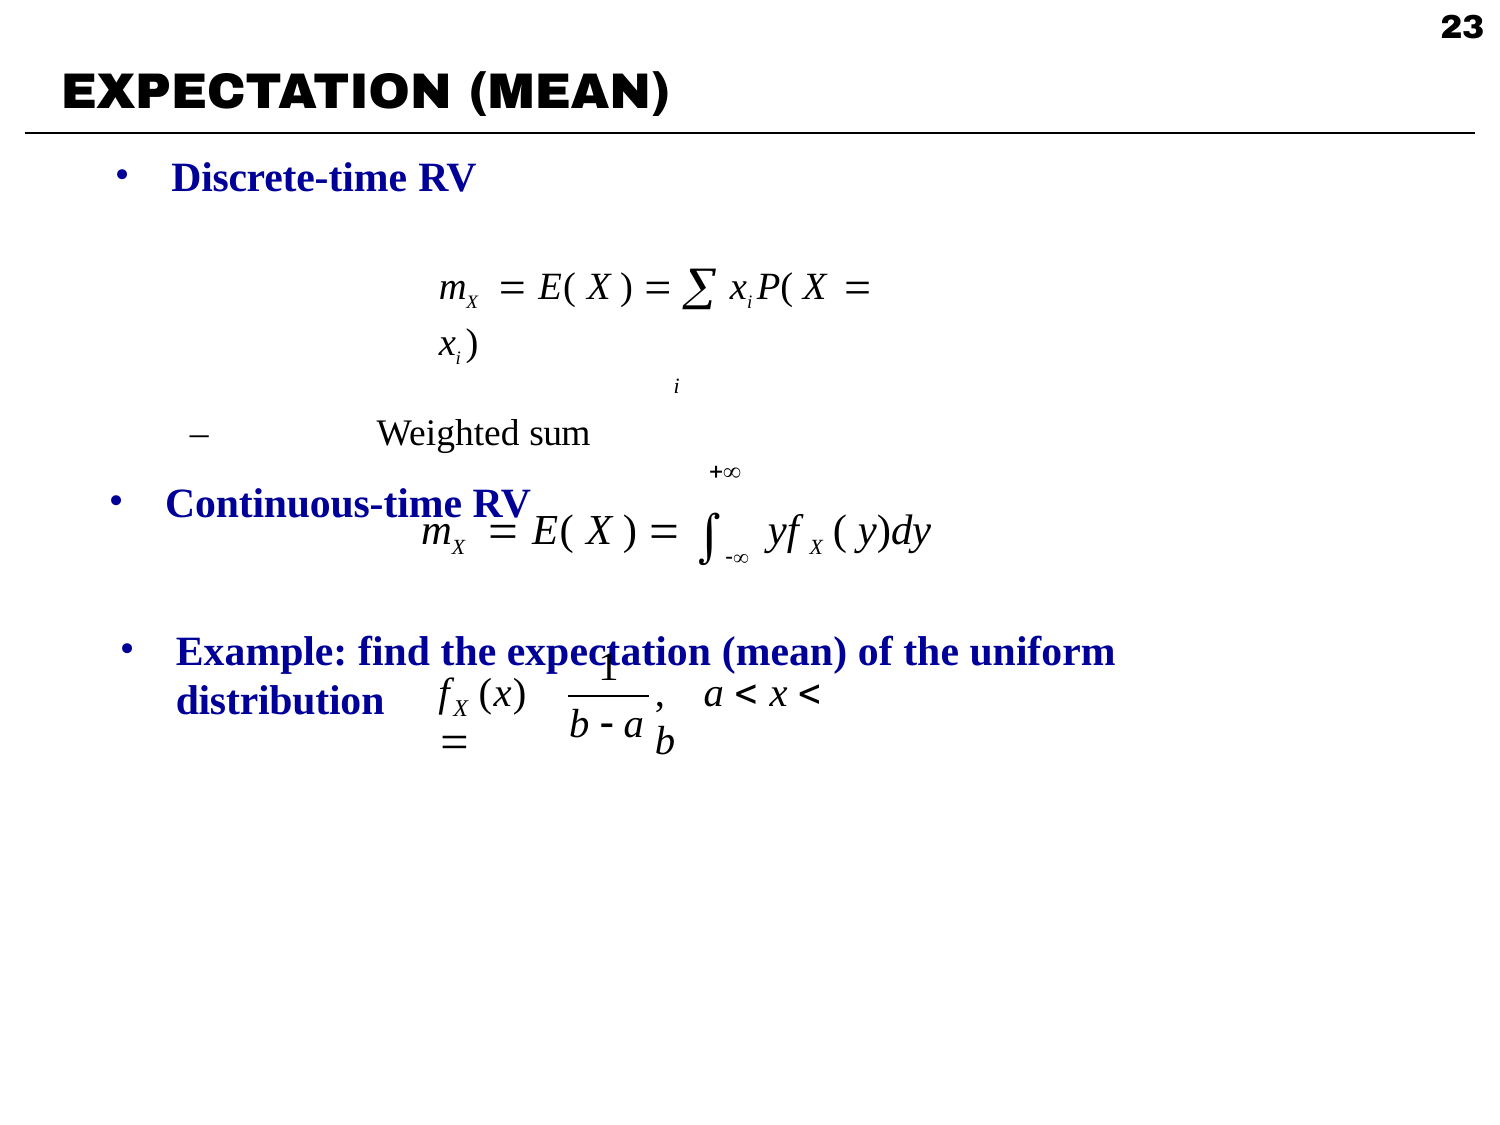

23
EXPECTATION (MEAN)
Discrete-time RV
mX  = E( X ) = ∑ xi P( X = xi )
i
–	Weighted sum
Continuous-time RV
mX  = E( X ) = ∫−∞  yf X ( y)dy

Example: find the expectation (mean) of the uniform distribution
+∞
1
f	(x) =
,	a < x < b
X
b − a